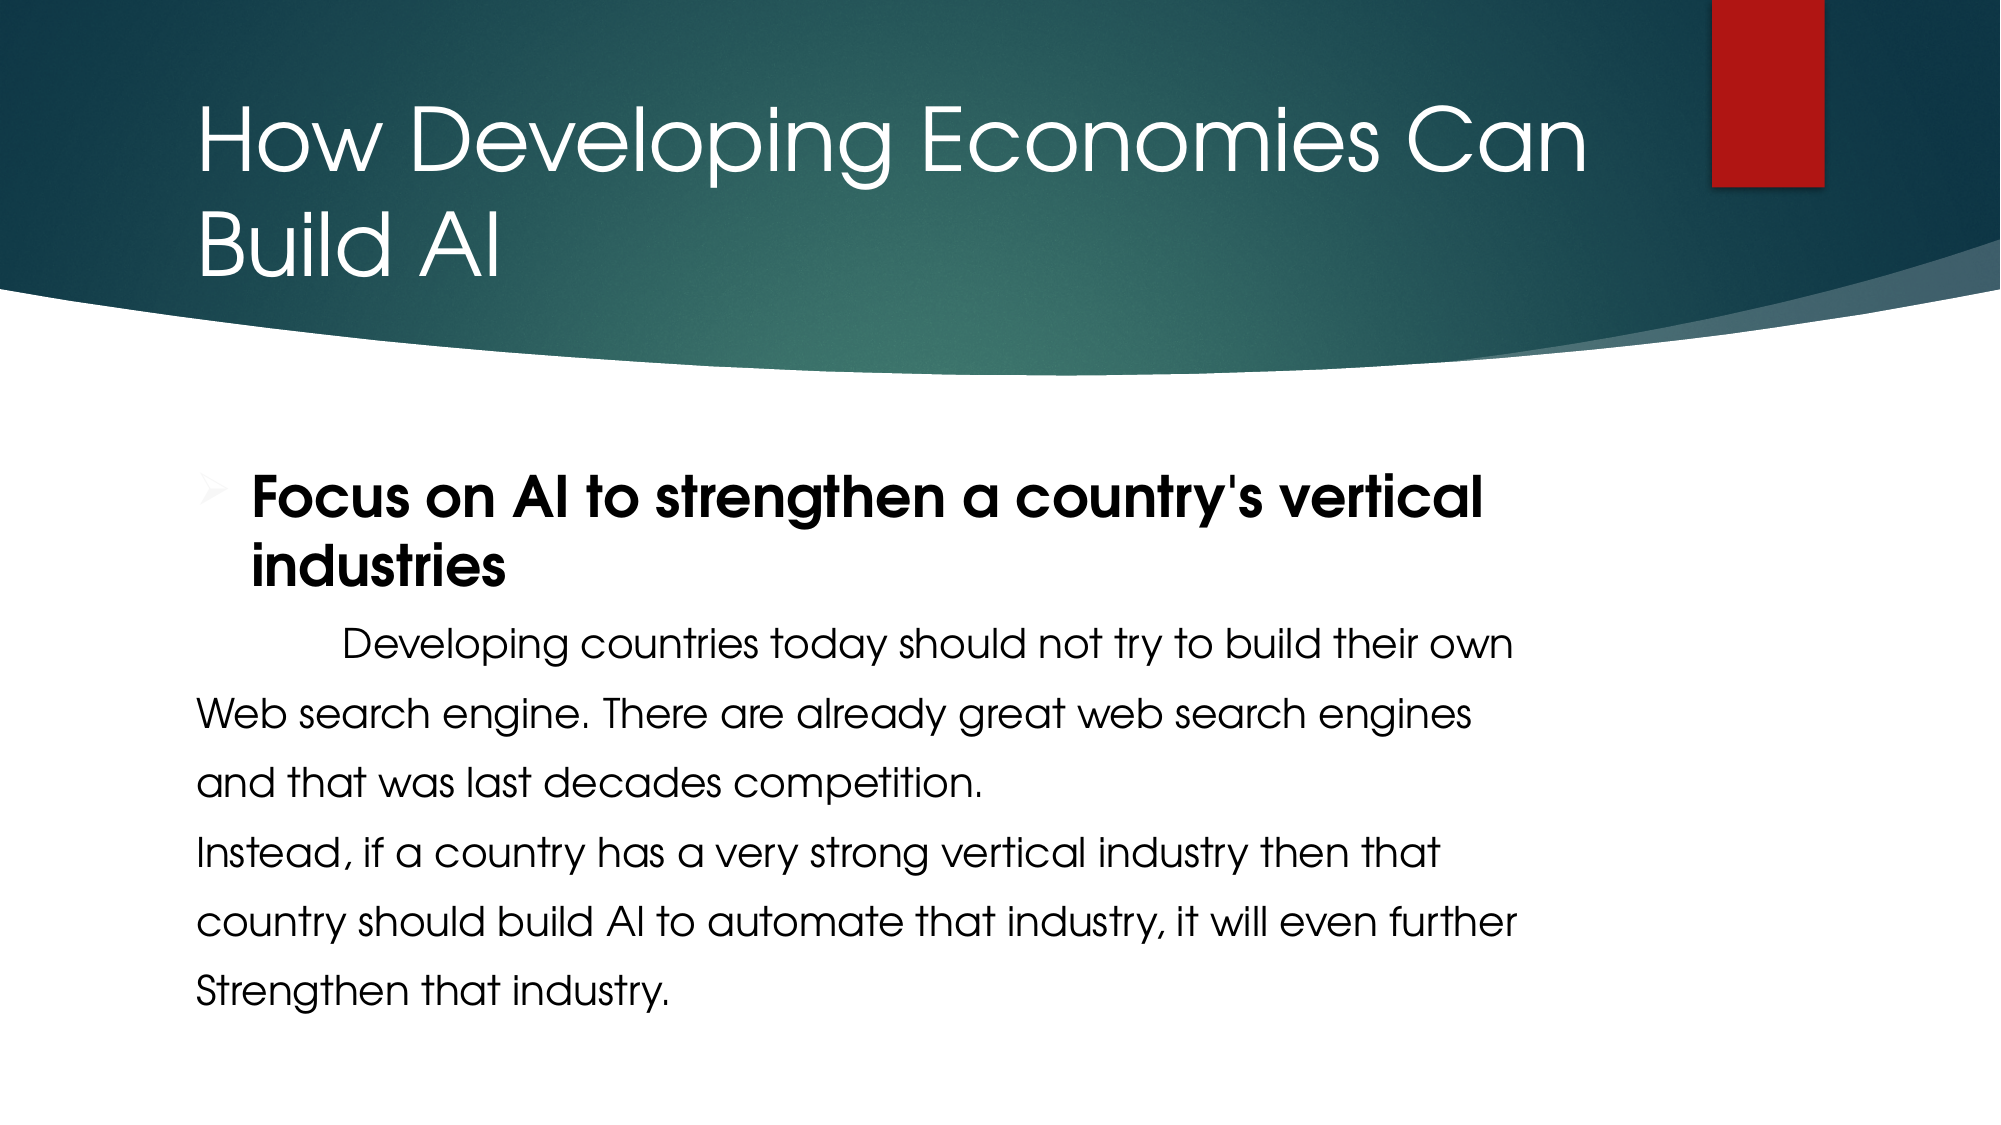

# How Developing Economies Can Build AI

Focus on AI to strengthen a country's vertical industries
Developing countries today should not try to build their own
Web search engine. There are already great web search engines
and that was last decades competition.
Instead, if a country has a very strong vertical industry then that
country should build AI to automate that industry, it will even further
Strengthen that industry.